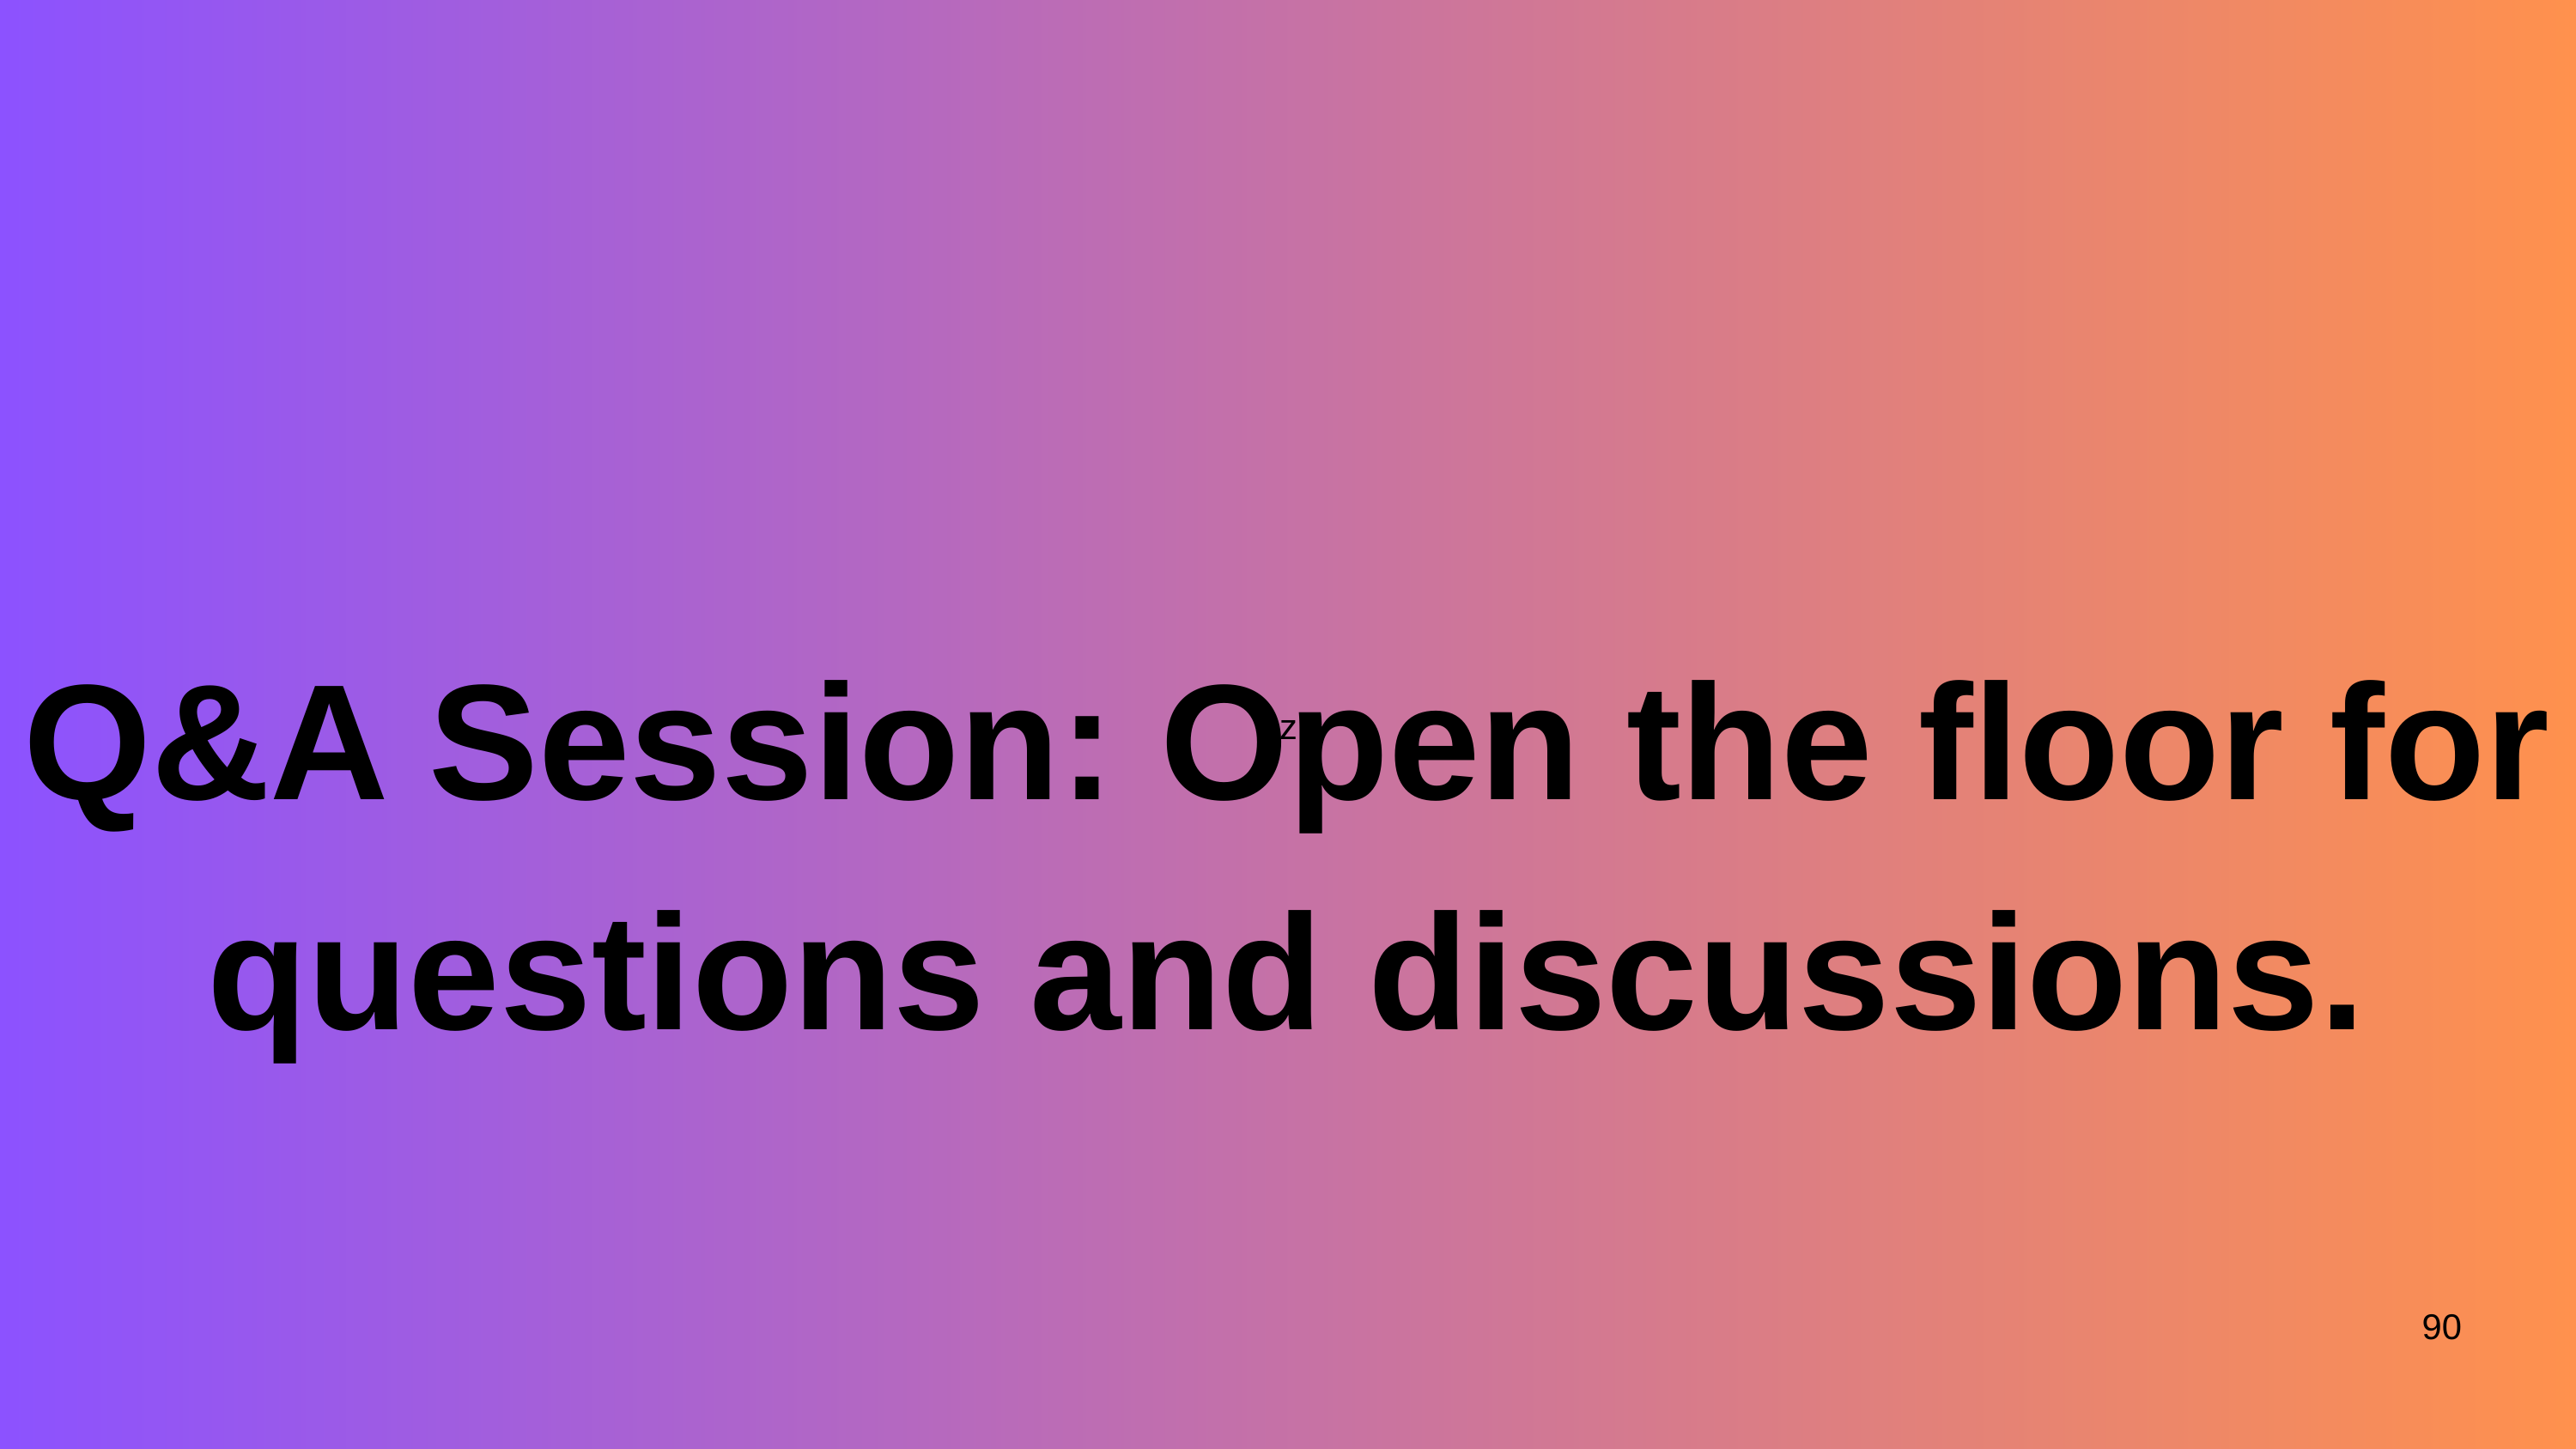

Q&A Session: Open the floor for questions and discussions.

z
90